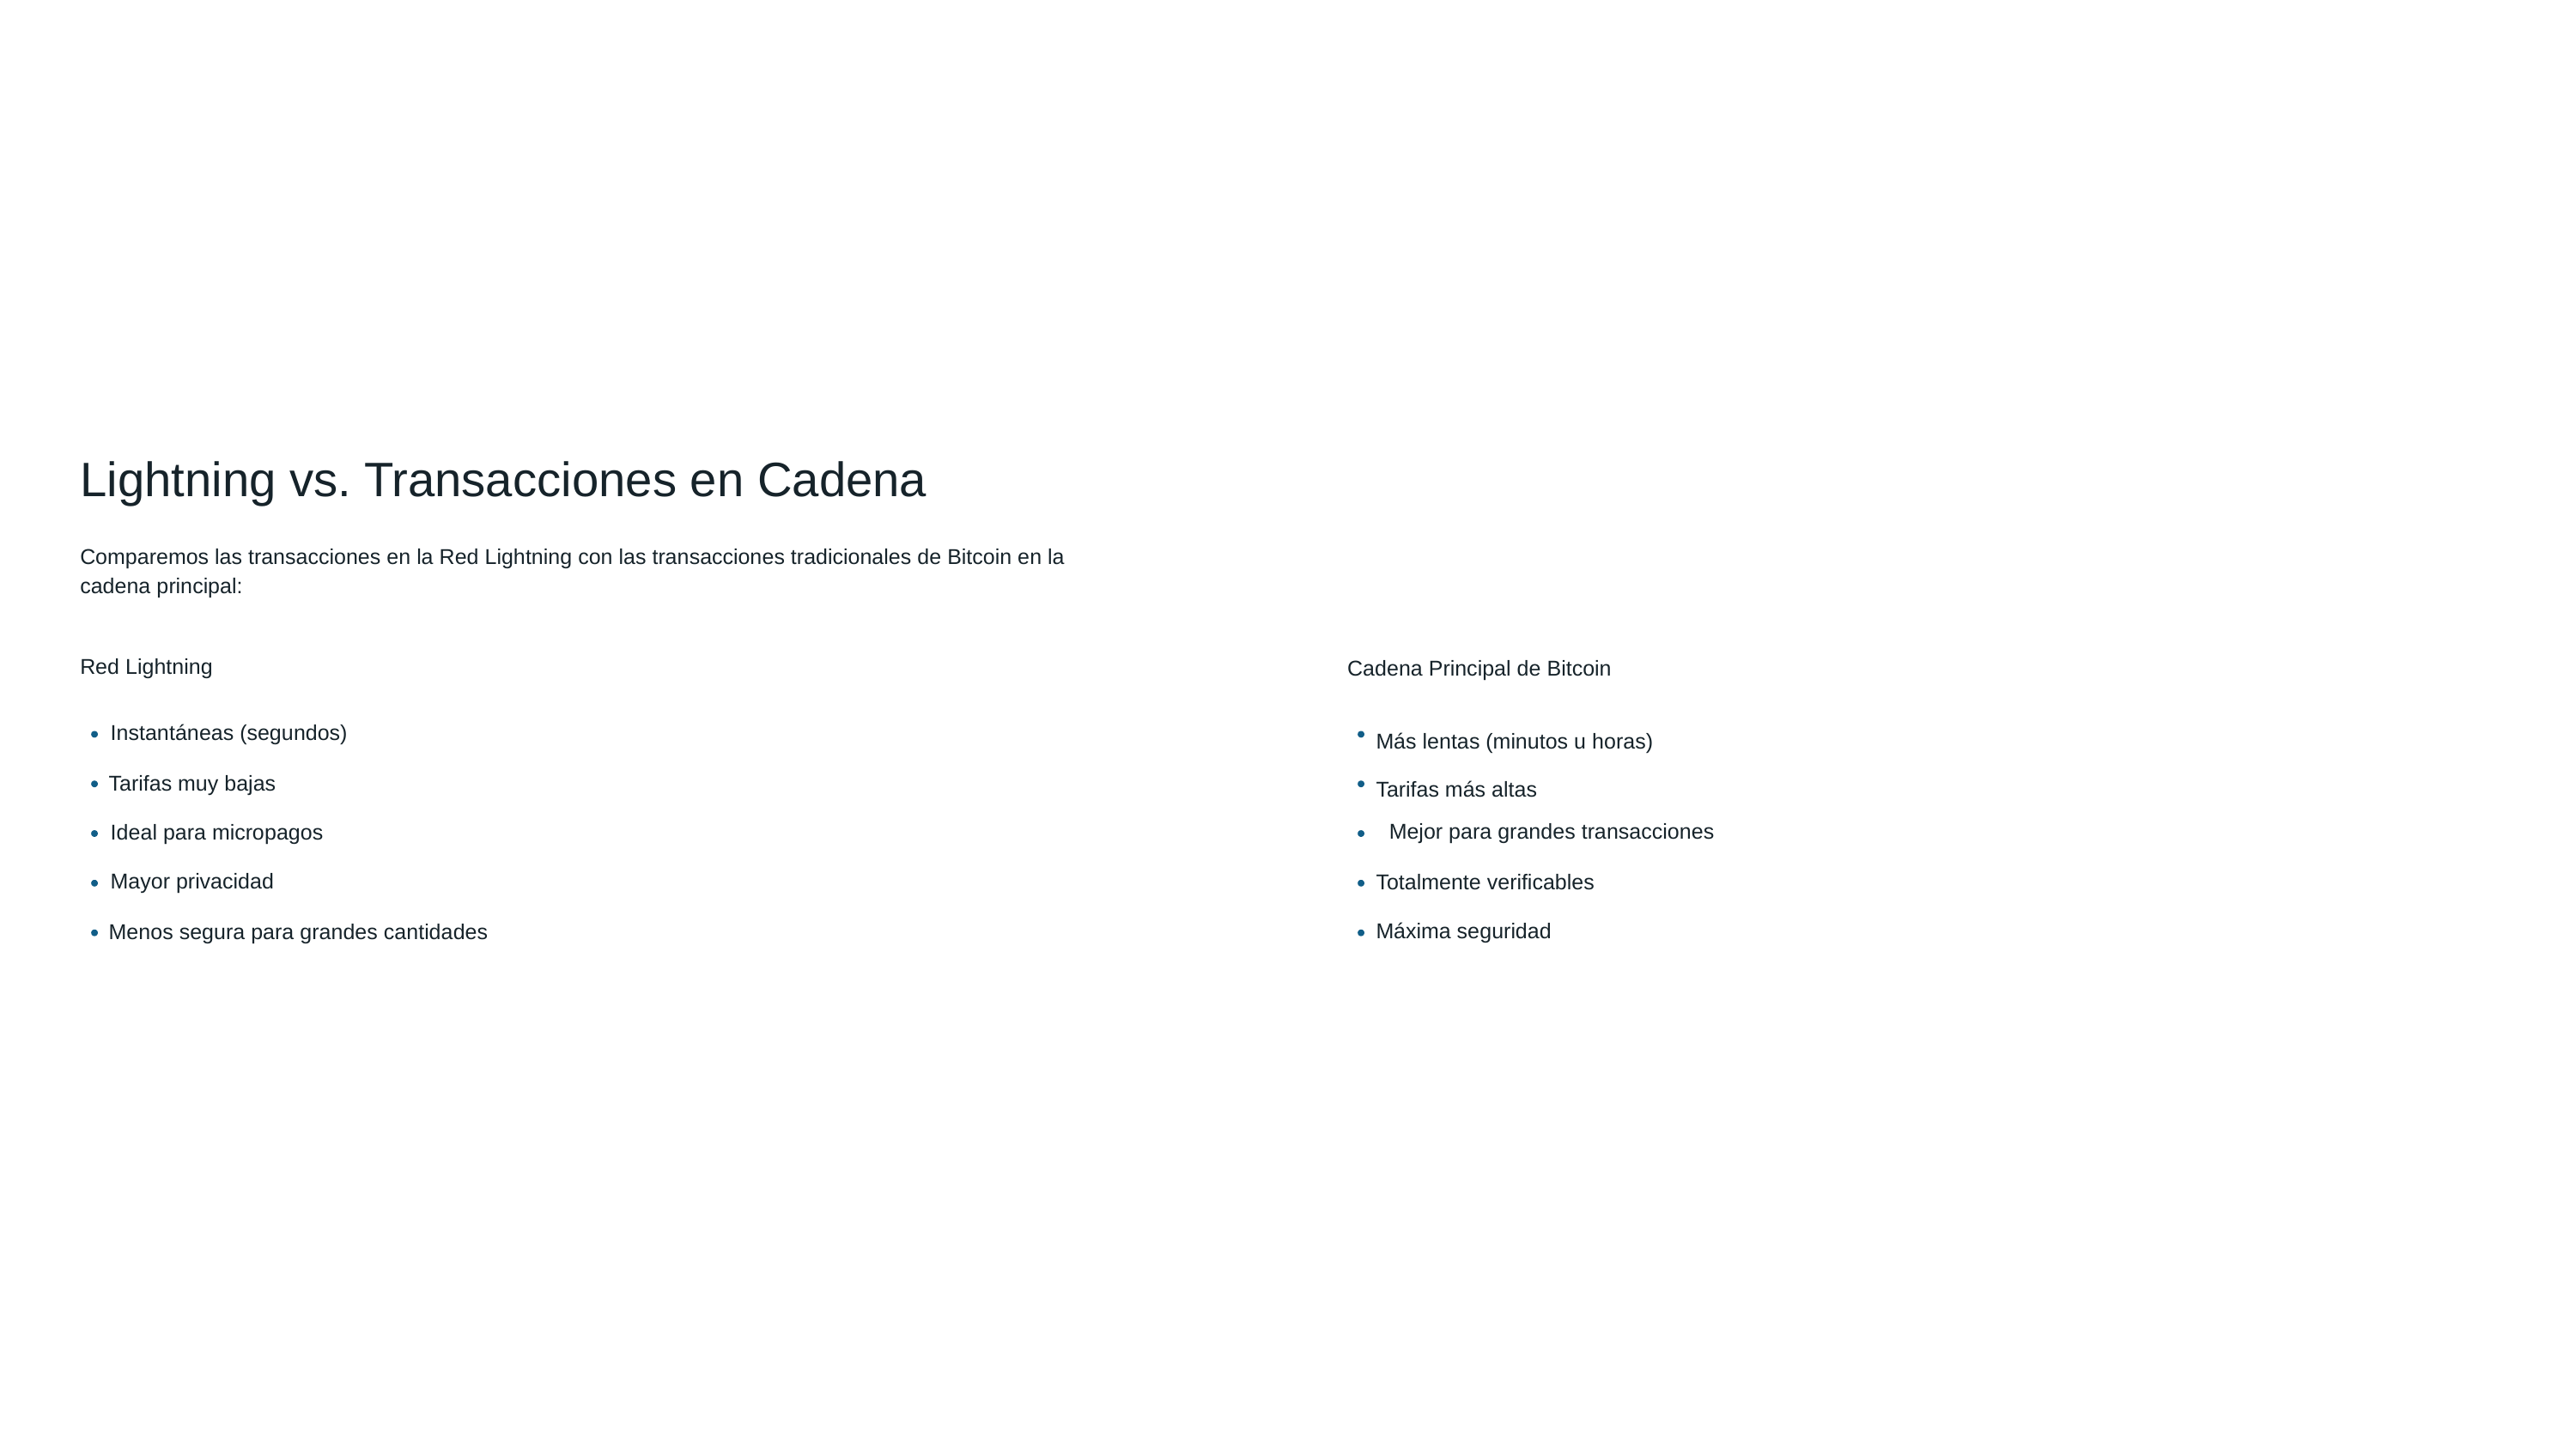

Lightning vs. Transacciones en Cadena

Comparemos las transacciones en la Red Lightning con las transacciones tradicionales de Bitcoin en la
cadena principal:

Red Lightning

Instantáneas (segundos)
Tarifas muy bajas
Ideal para micropagos
Mayor privacidad
Menos segura para grandes cantidades
Cadena Principal de Bitcoin
Más lentas (minutos u horas) Tarifas más altas
Mejor para grandes transacciones
Totalmente verificables
Máxima seguridad